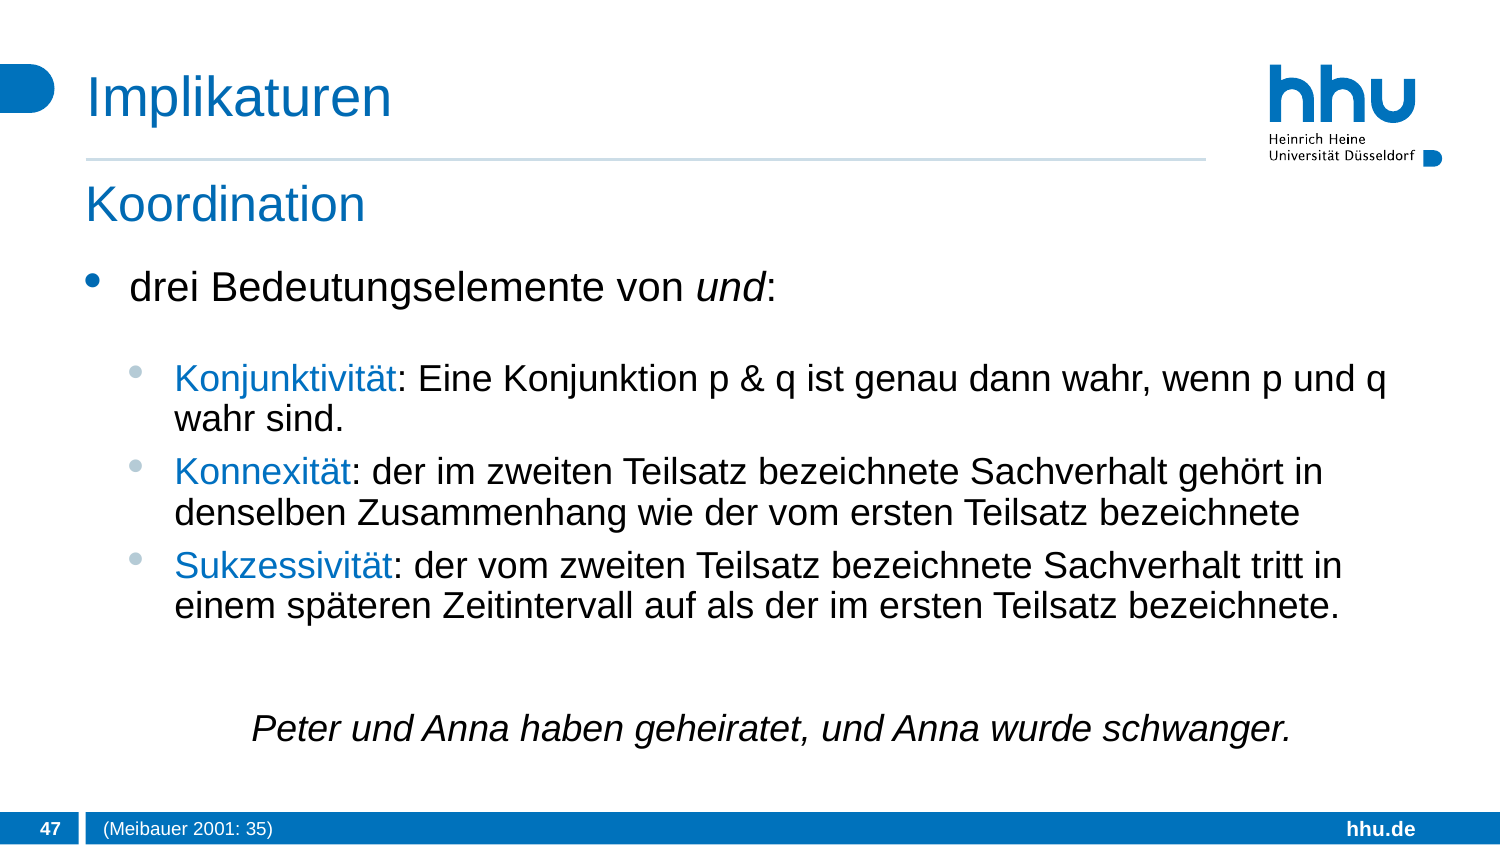

# Implikaturen
Koordination
drei Bedeutungselemente von und:

Konjunktivität: Eine Konjunktion p & q ist genau dann wahr, wenn p und q wahr sind.
Konnexität: der im zweiten Teilsatz bezeichnete Sachverhalt gehört in denselben Zusammenhang wie der vom ersten Teilsatz bezeichnete
Sukzessivität: der vom zweiten Teilsatz bezeichnete Sachverhalt tritt in einem späteren Zeitintervall auf als der im ersten Teilsatz bezeichnete.

Peter und Anna haben geheiratet, und Anna wurde schwanger.
47
(Meibauer 2001: 35)